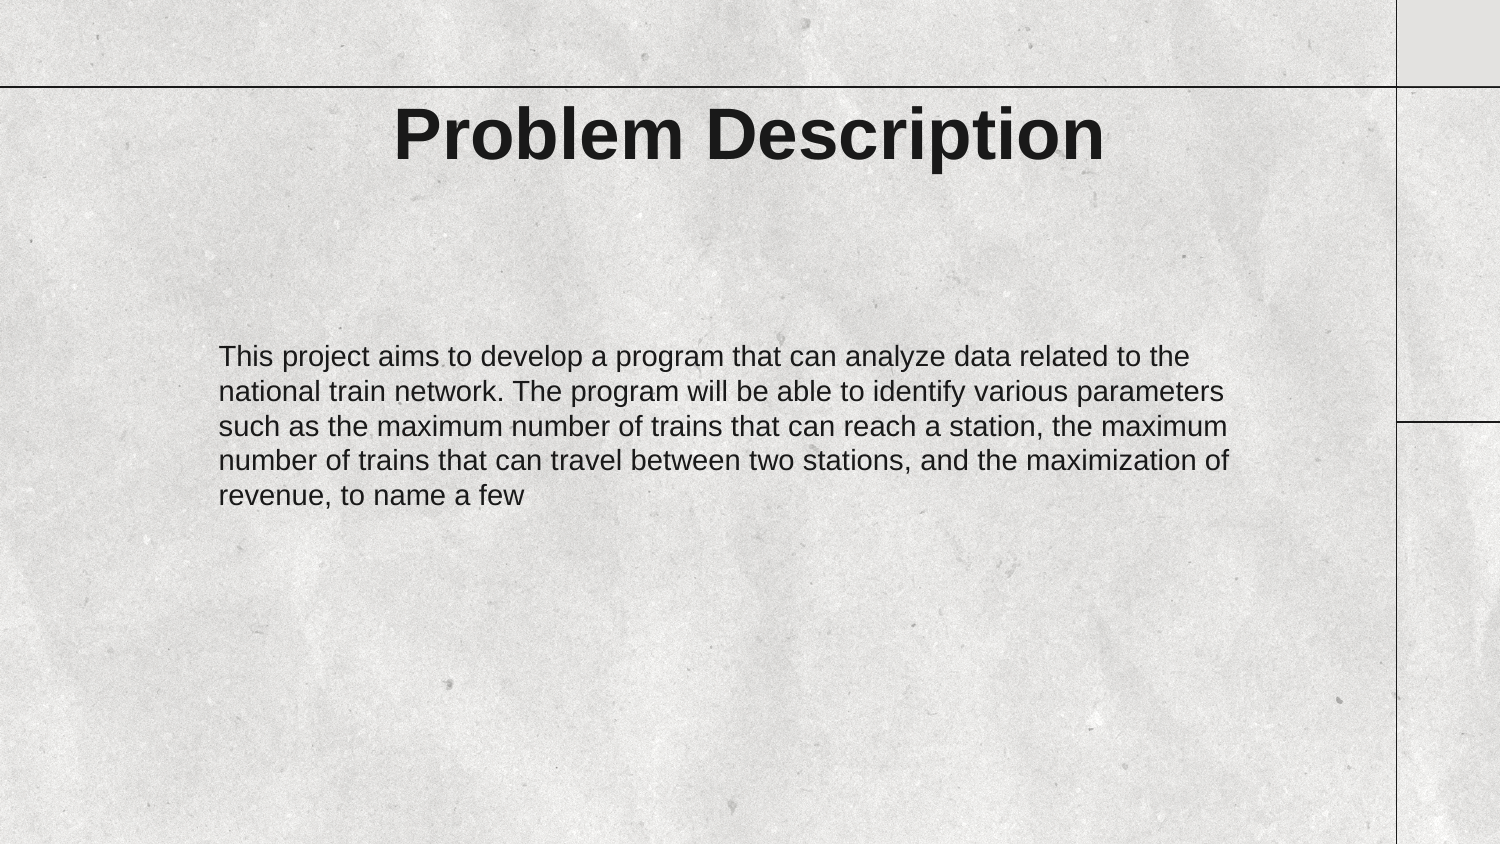

# Problem Description
This project aims to develop a program that can analyze data related to the national train network. The program will be able to identify various parameters such as the maximum number of trains that can reach a station, the maximum number of trains that can travel between two stations, and the maximization of revenue, to name a few